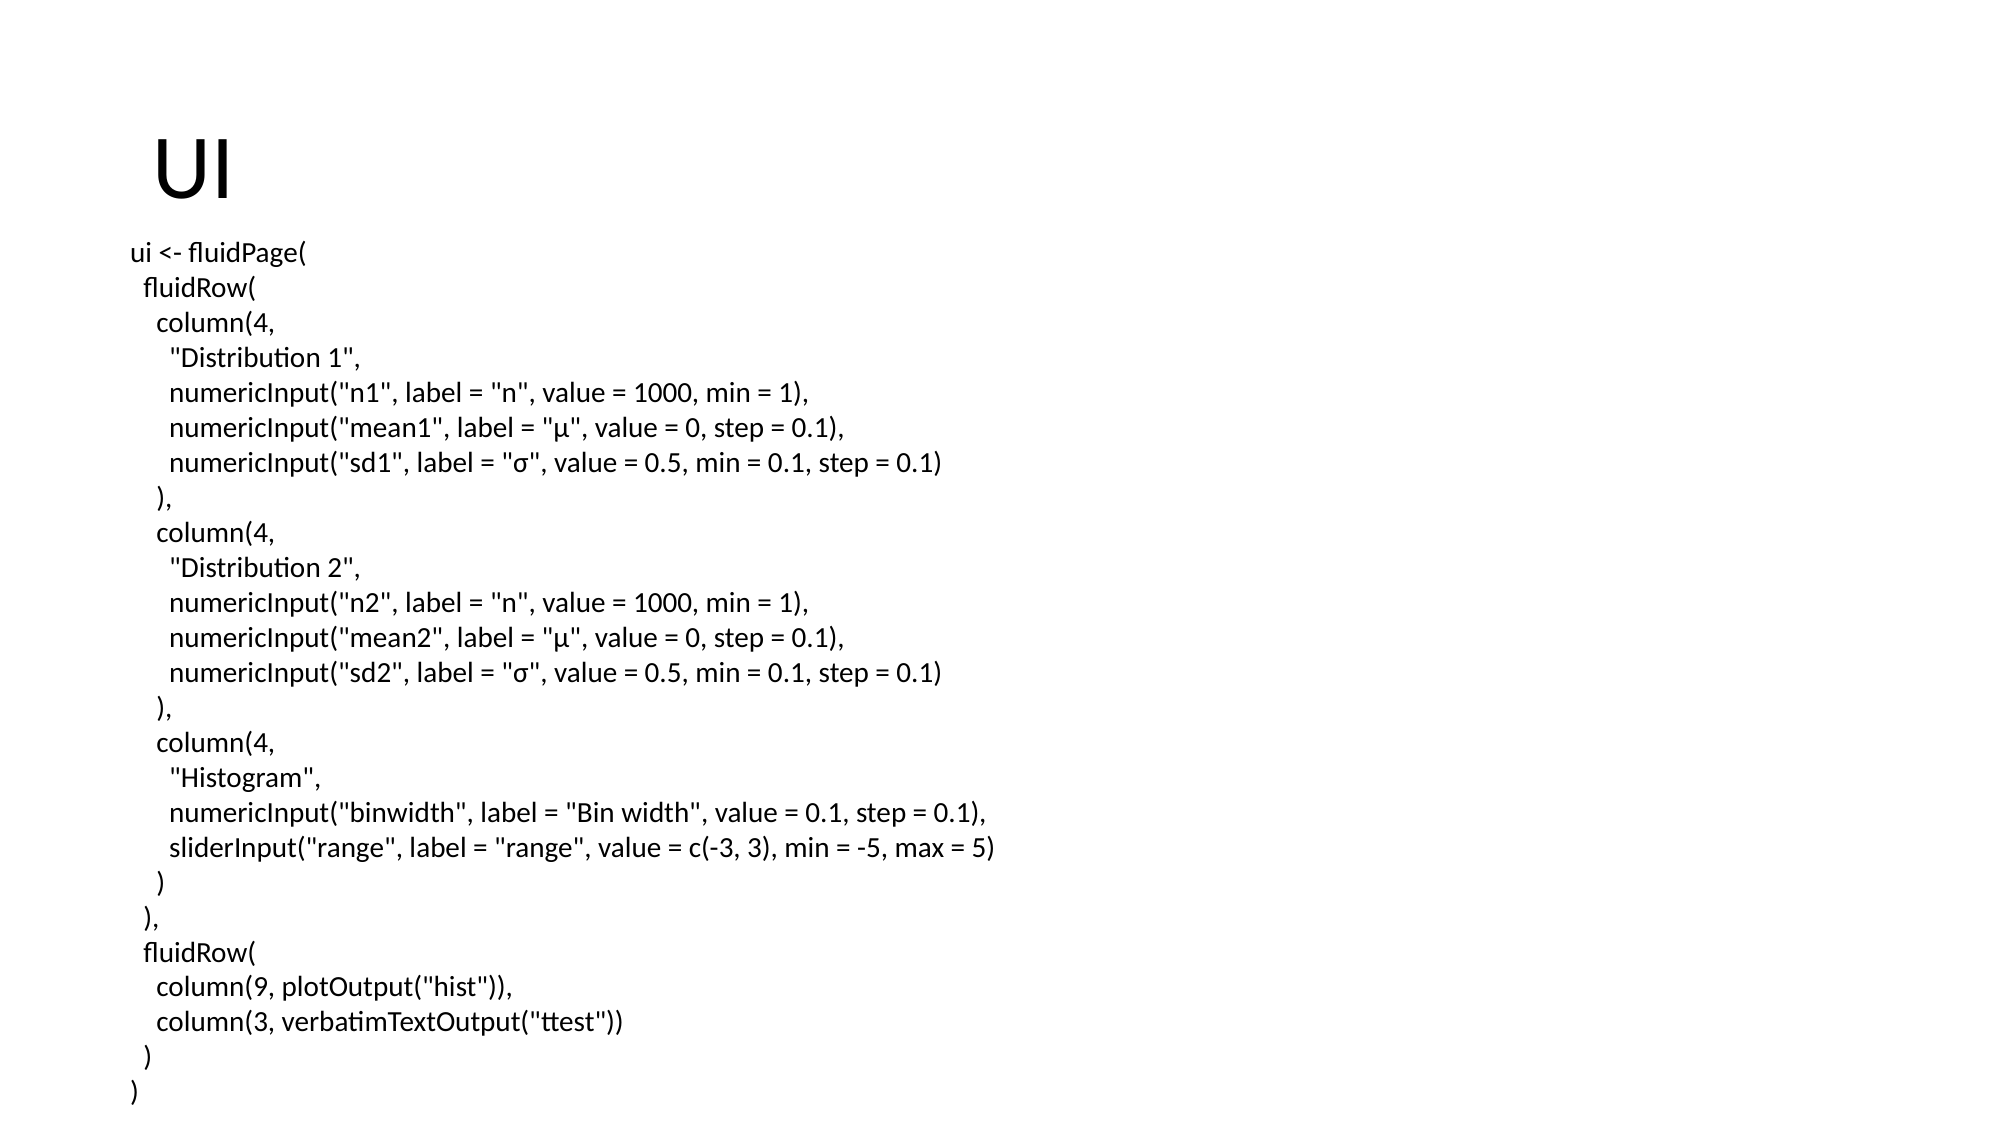

# UI
ui <- fluidPage(
  fluidRow(
    column(4,
      "Distribution 1",
      numericInput("n1", label = "n", value = 1000, min = 1),
      numericInput("mean1", label = "µ", value = 0, step = 0.1),
      numericInput("sd1", label = "σ", value = 0.5, min = 0.1, step = 0.1)
    ),
    column(4,
      "Distribution 2",
      numericInput("n2", label = "n", value = 1000, min = 1),
      numericInput("mean2", label = "µ", value = 0, step = 0.1),
      numericInput("sd2", label = "σ", value = 0.5, min = 0.1, step = 0.1)
    ),
    column(4,
      "Histogram",
      numericInput("binwidth", label = "Bin width", value = 0.1, step = 0.1),
      sliderInput("range", label = "range", value = c(-3, 3), min = -5, max = 5)
    )
  ),
  fluidRow(
    column(9, plotOutput("hist")),
    column(3, verbatimTextOutput("ttest"))
  )
)